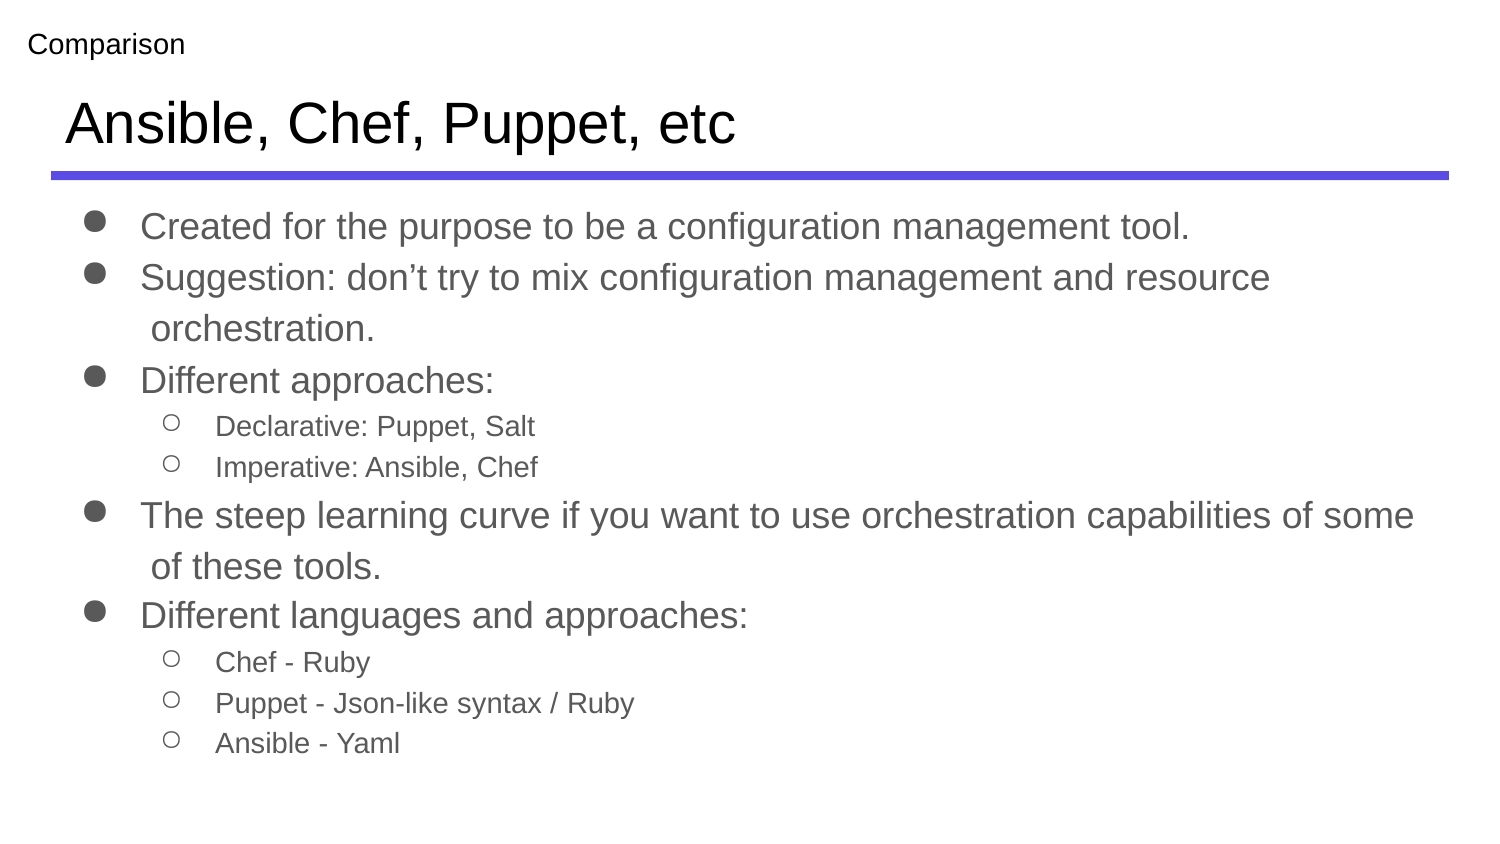

Comparison
# Ansible, Chef, Puppet, etc

Created for the purpose to be a configuration management tool.
Suggestion: don’t try to mix configuration management and resource  orchestration.
Different approaches:
Declarative: Puppet, Salt
Imperative: Ansible, Chef
The steep learning curve if you want to use orchestration capabilities of some  of these tools.
Different languages and approaches:
Chef - Ruby
Puppet - Json-like syntax / Ruby
Ansible - Yaml